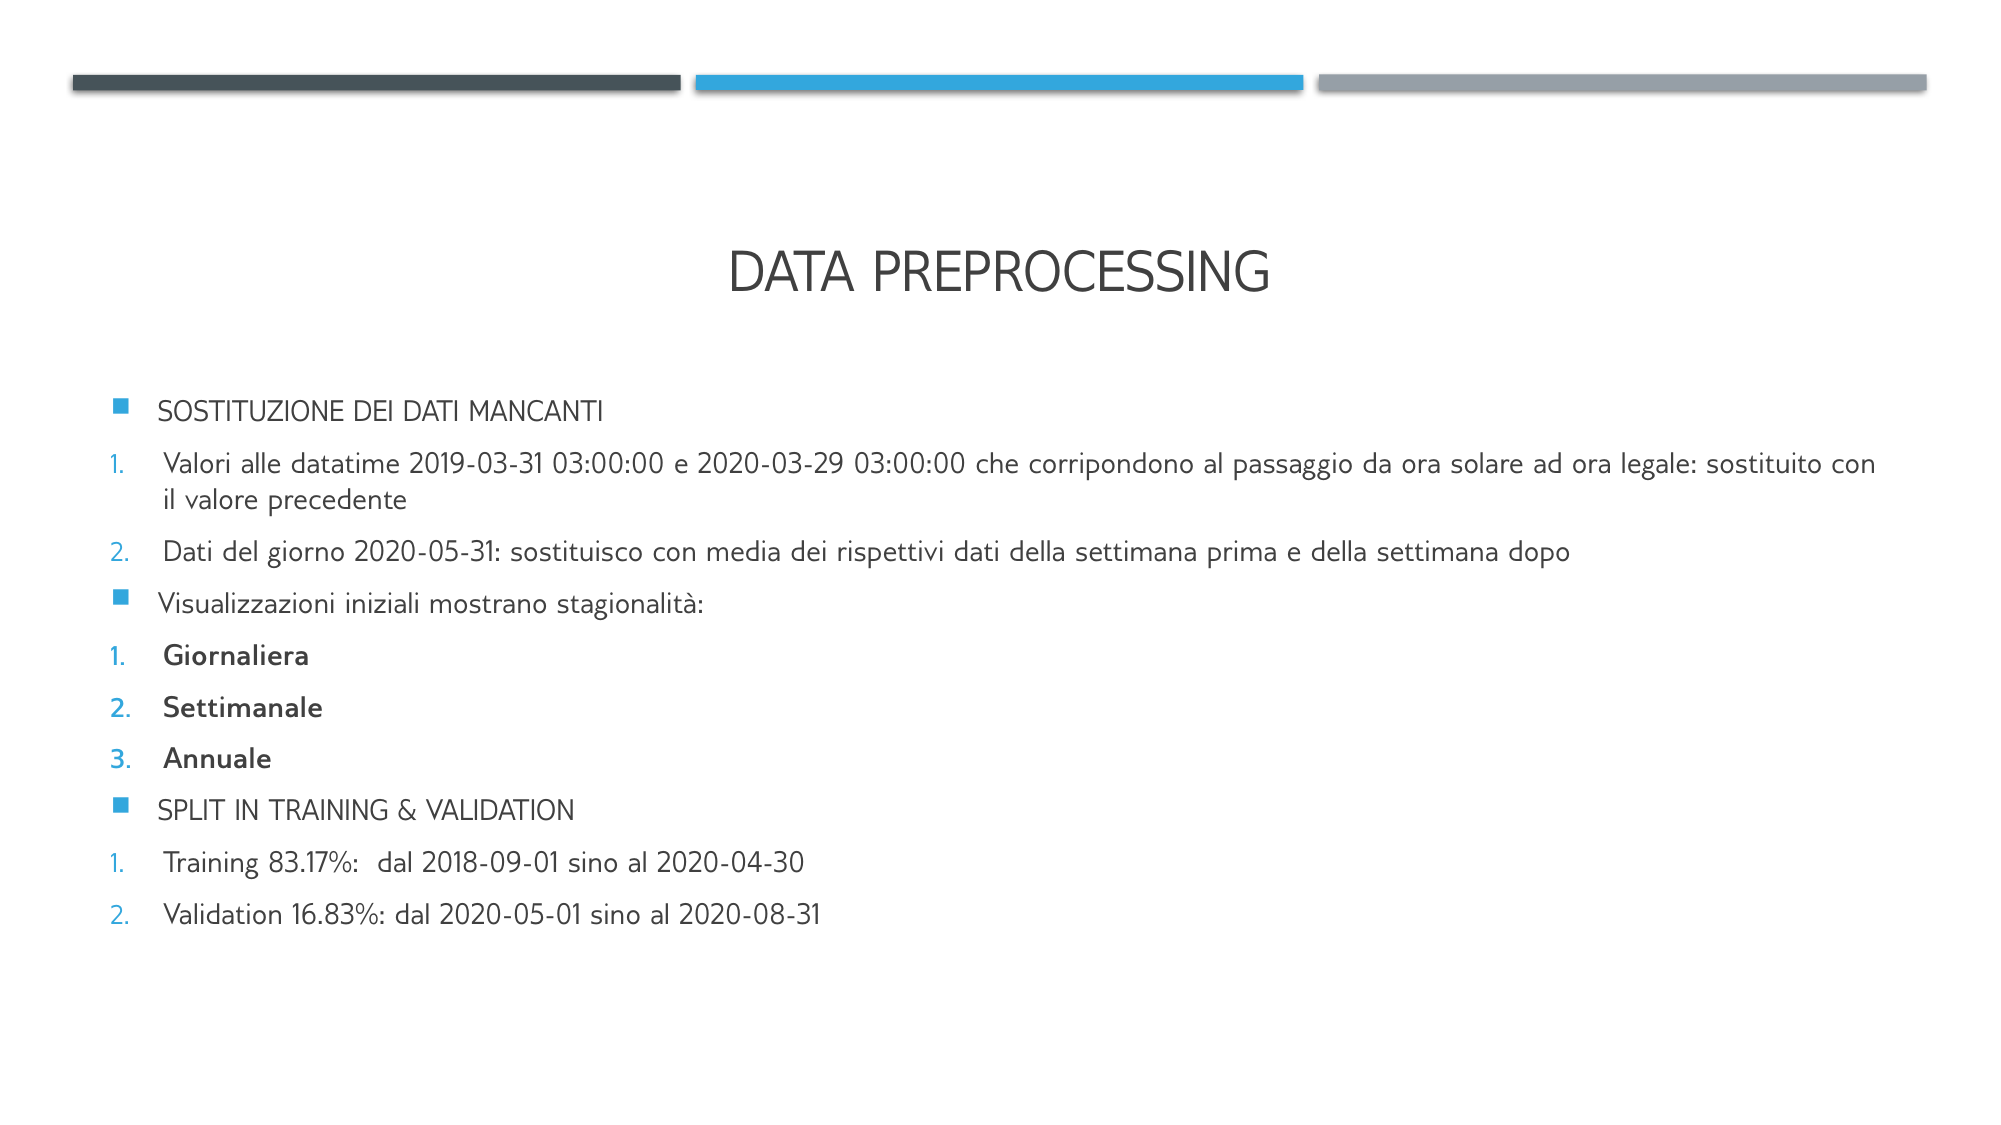

# DATA PREPROCESSING
SOSTITUZIONE DEI DATI MANCANTI
Valori alle datatime 2019-03-31 03:00:00 e 2020-03-29 03:00:00 che corripondono al passaggio da ora solare ad ora legale: sostituito con il valore precedente
Dati del giorno 2020-05-31: sostituisco con media dei rispettivi dati della settimana prima e della settimana dopo
Visualizzazioni iniziali mostrano stagionalità:
Giornaliera
Settimanale
Annuale
SPLIT IN TRAINING & VALIDATION
Training 83.17%:  dal 2018-09-01 sino al 2020-04-30
Validation 16.83%: dal 2020-05-01 sino al 2020-08-31